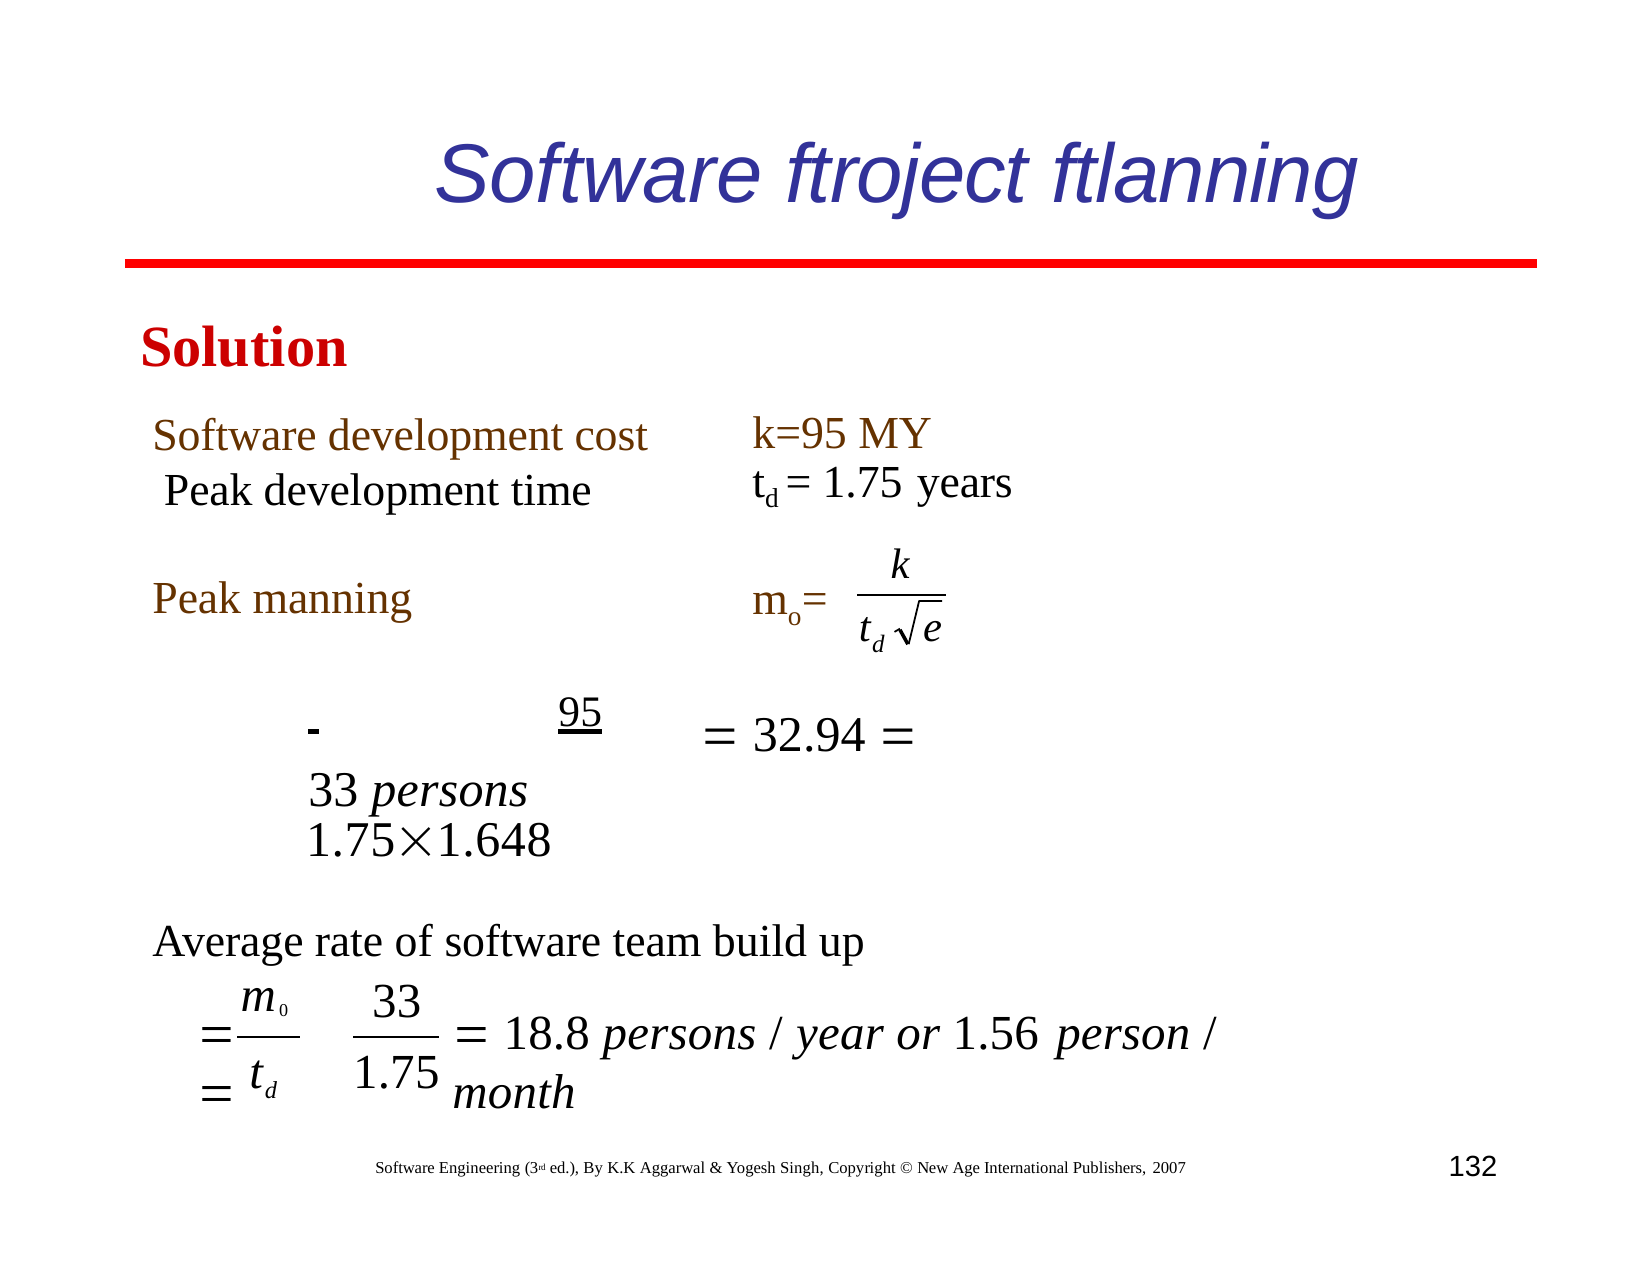

# Software ftroject ftlanning

Solution
Software development cost  Peak development time
k=95 MY
td = 1.75 years
k
Peak manning
mo=

t	e

d

 	95	= 32.94 = 33 persons
1.75×1.648
Average rate of software team build up
m0
33
=	=
= 18.8 persons / year or 1.56 person / month

td 	1.75
132
Software Engineering (3rd  ed.), By K.K Aggarwal & Yogesh Singh, Copyright © New Age International Publishers, 2007